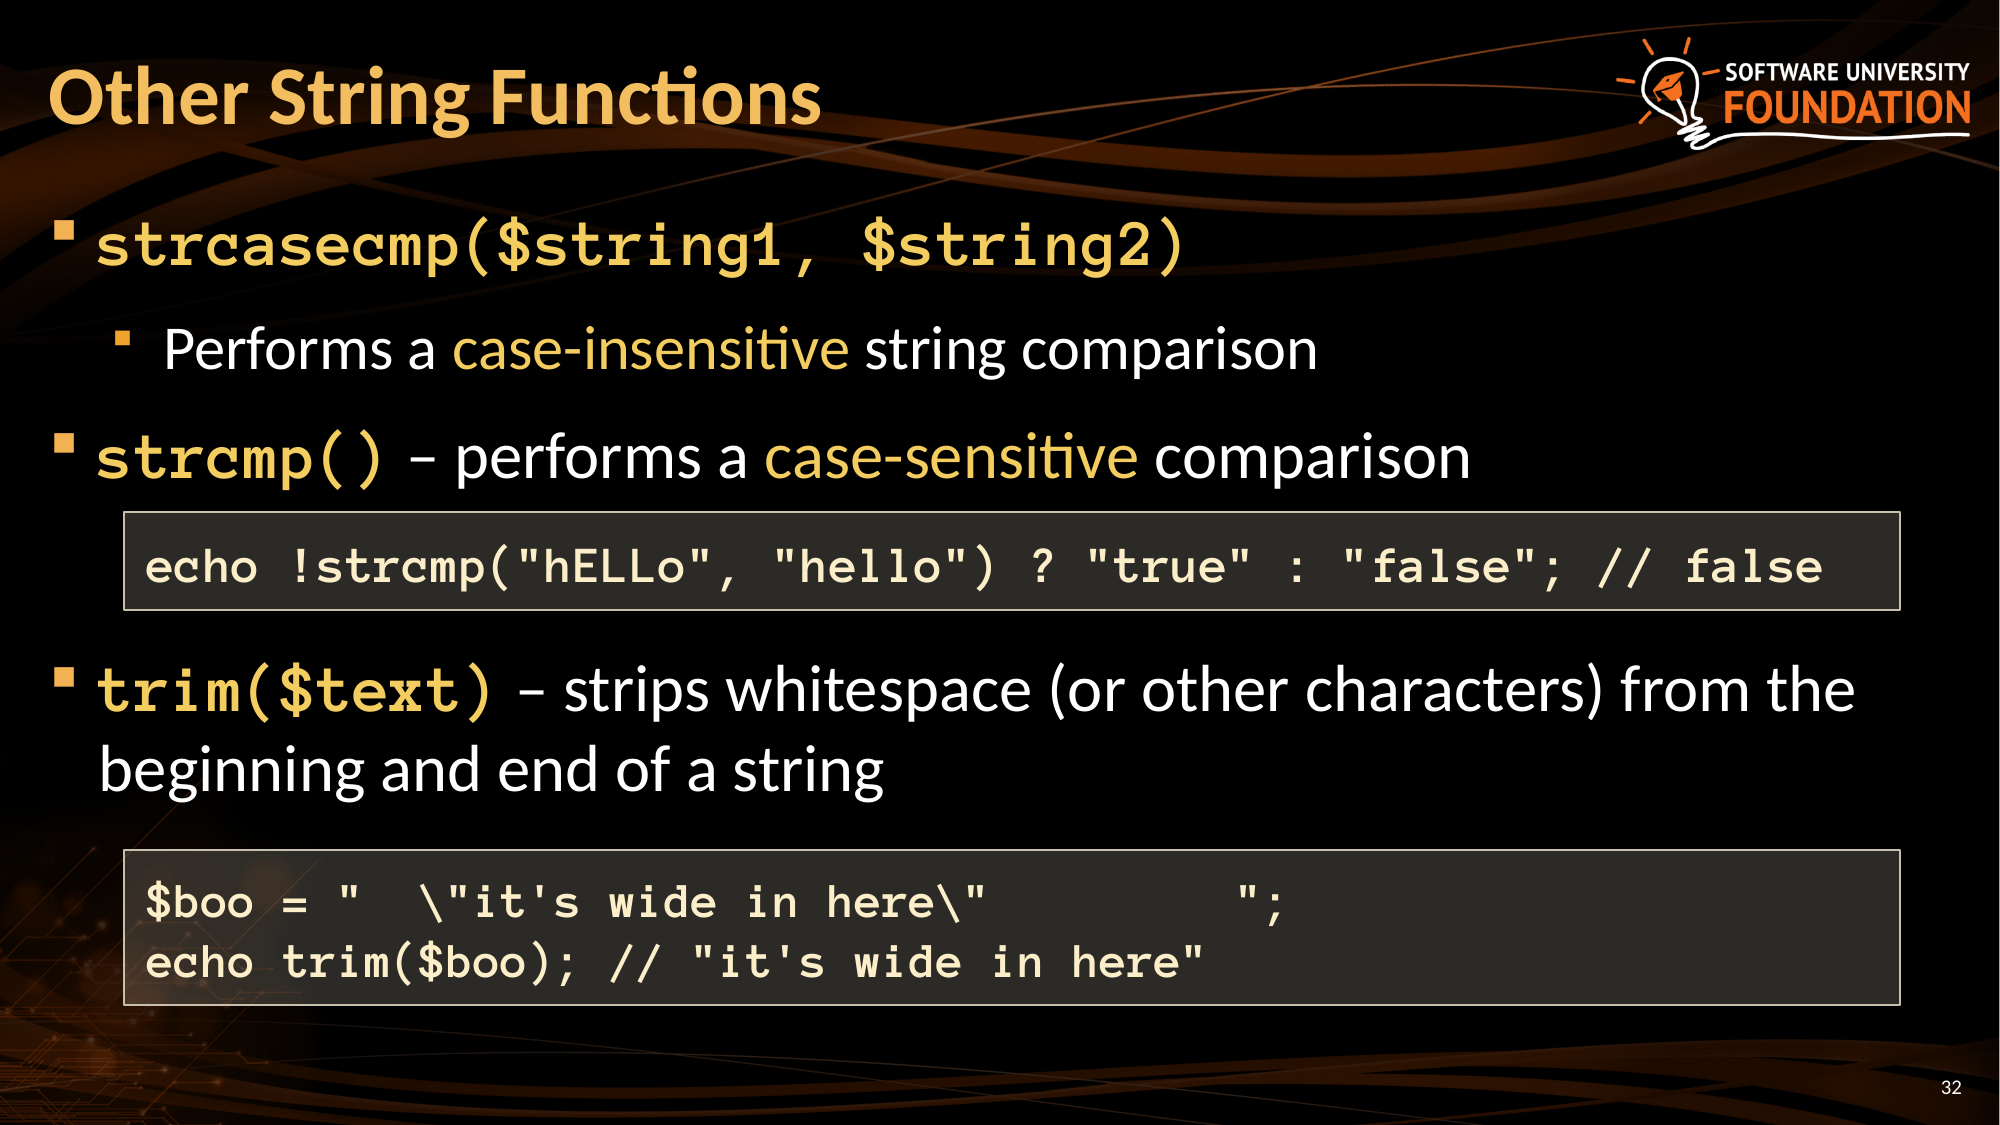

# Other String Functions
strcasecmp($string1, $string2)
 Performs a case-insensitive string comparison
strcmp() – performs a case-sensitive comparison

trim($text) – strips whitespace (or other characters) from the beginning and end of a string
echo !strcmp("hELLo", "hello") ? "true" : "false"; // false
$boo = "  \"it's wide in here\"         ";
echo trim($boo); // "it's wide in here"
32